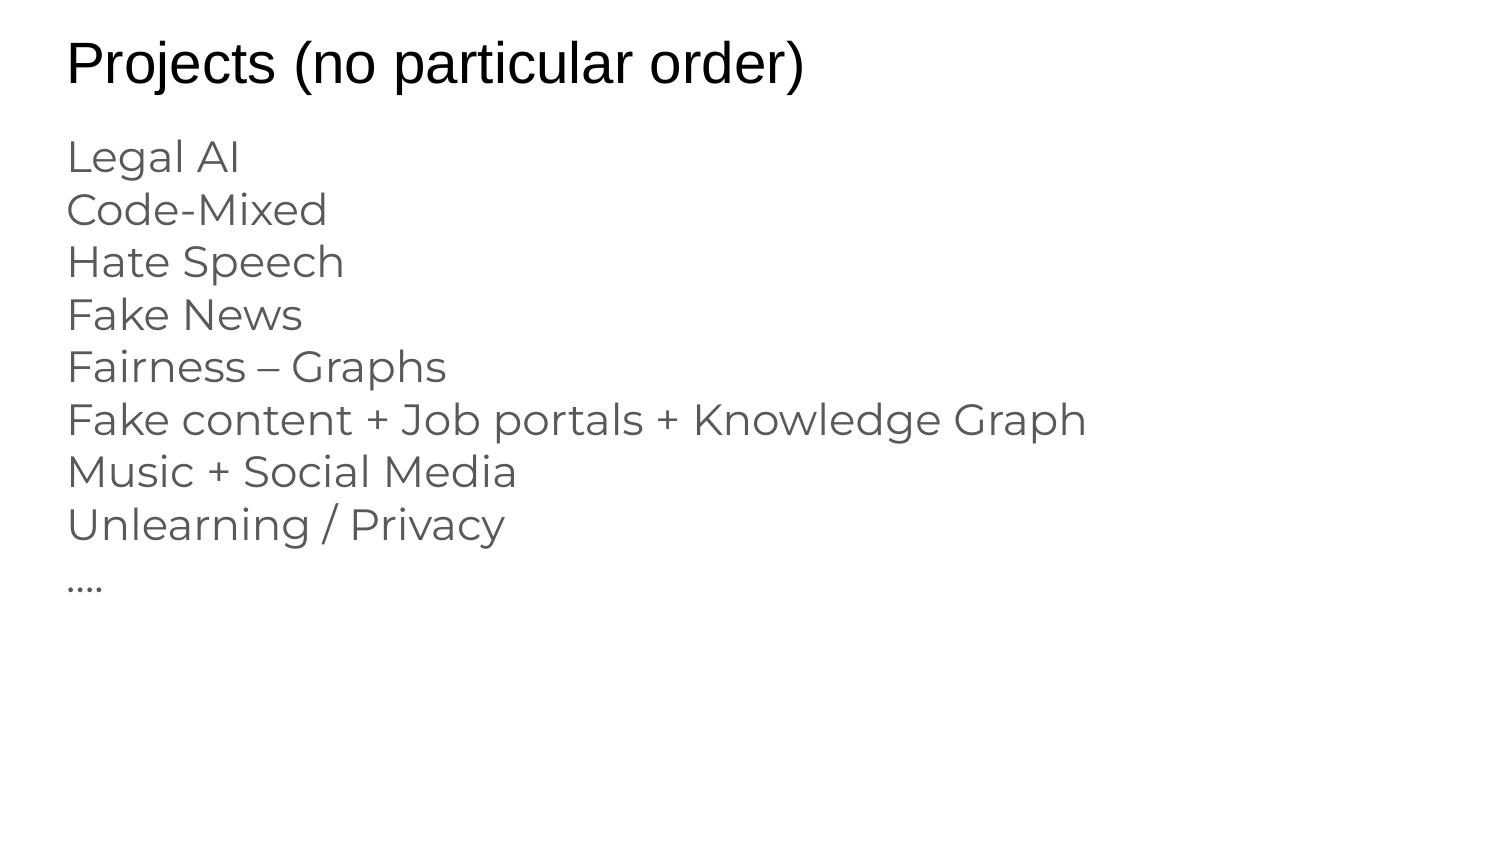

# Projects (no particular order)
Legal AI
Code-Mixed
Hate Speech
Fake News
Fairness – Graphs
Fake content + Job portals + Knowledge Graph
Music + Social Media
Unlearning / Privacy
….